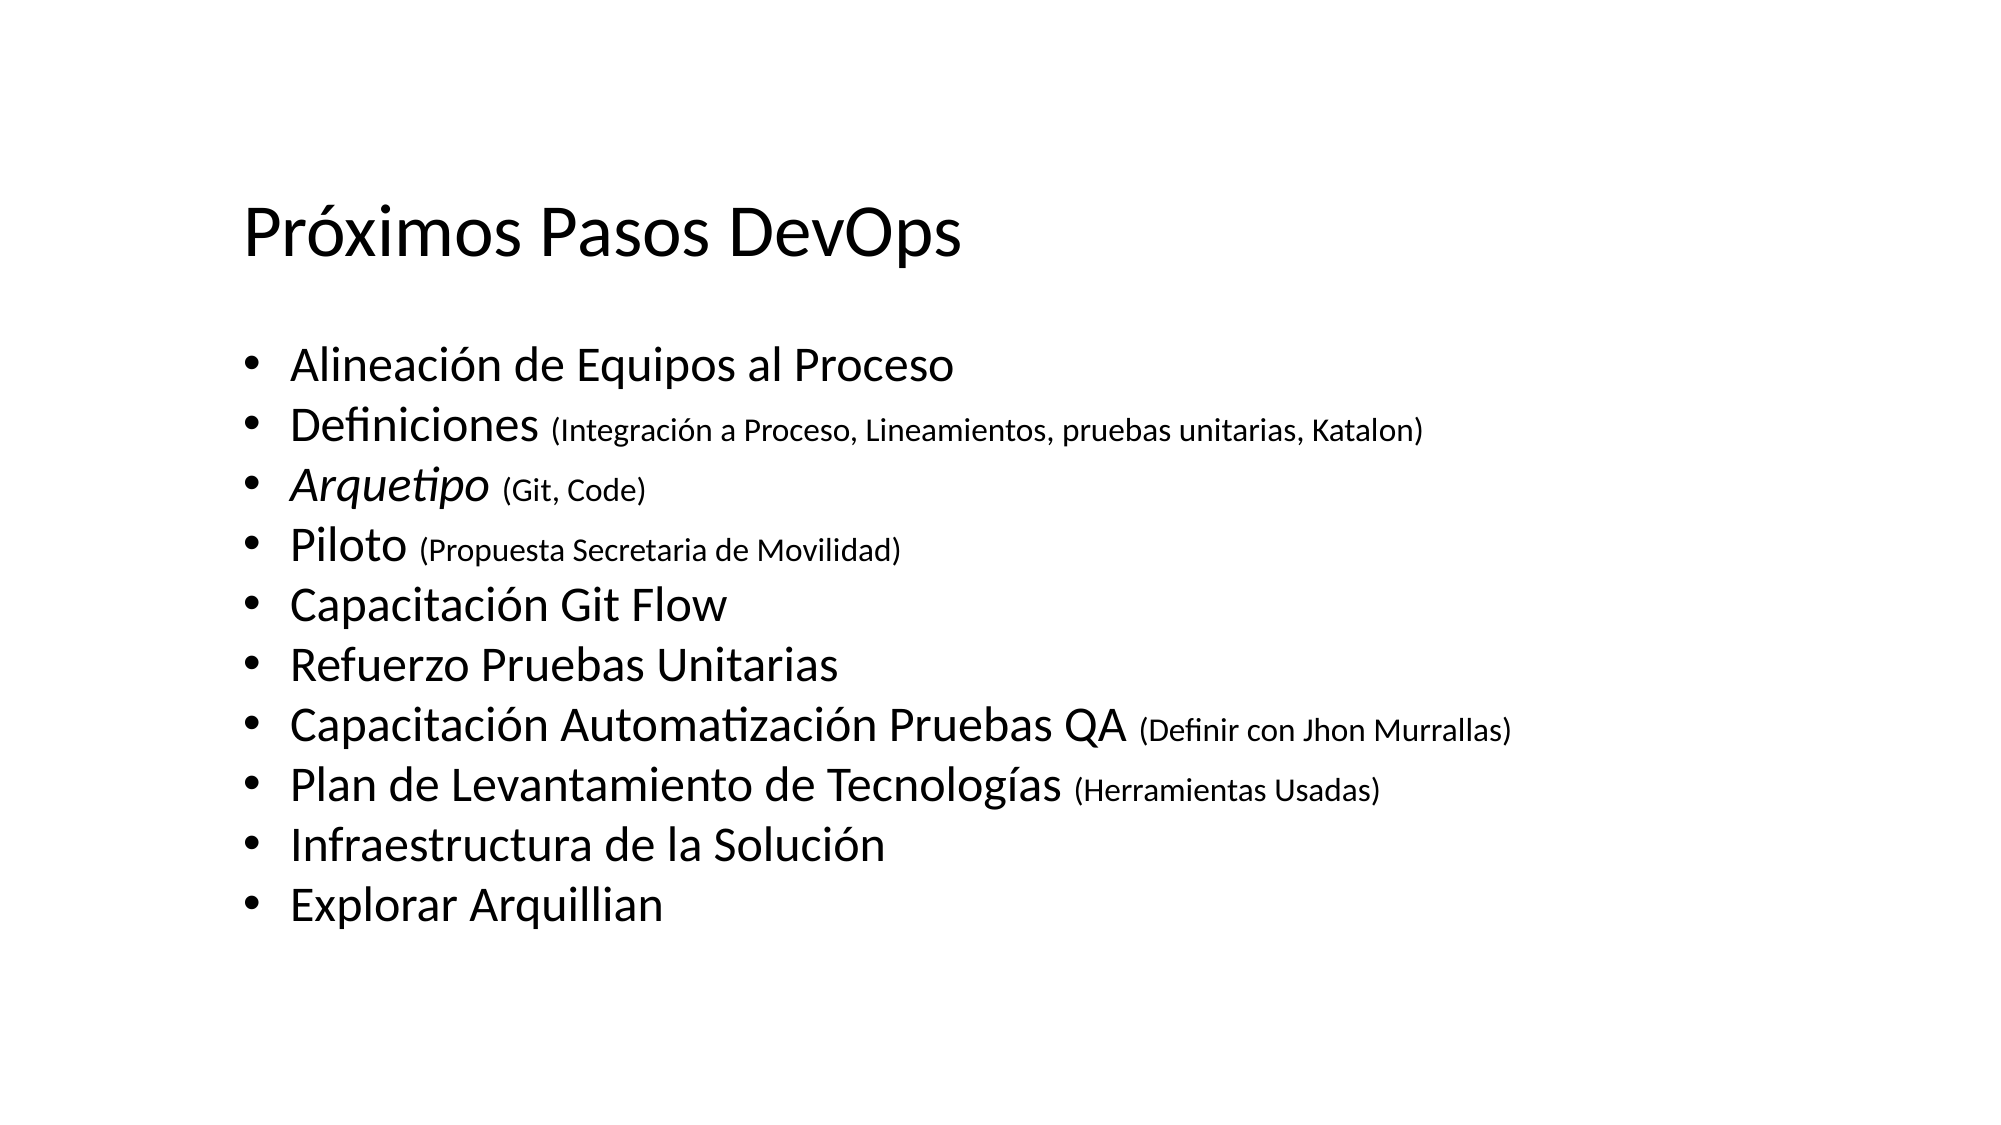

Próximos Pasos DevOps

Alineación de Equipos al Proceso
Definiciones (Integración a Proceso, Lineamientos, pruebas unitarias, Katalon)
Arquetipo (Git, Code)
Piloto (Propuesta Secretaria de Movilidad)
Capacitación Git Flow
Refuerzo Pruebas Unitarias
Capacitación Automatización Pruebas QA (Definir con Jhon Murrallas)
Plan de Levantamiento de Tecnologías (Herramientas Usadas)
Infraestructura de la Solución
Explorar Arquillian